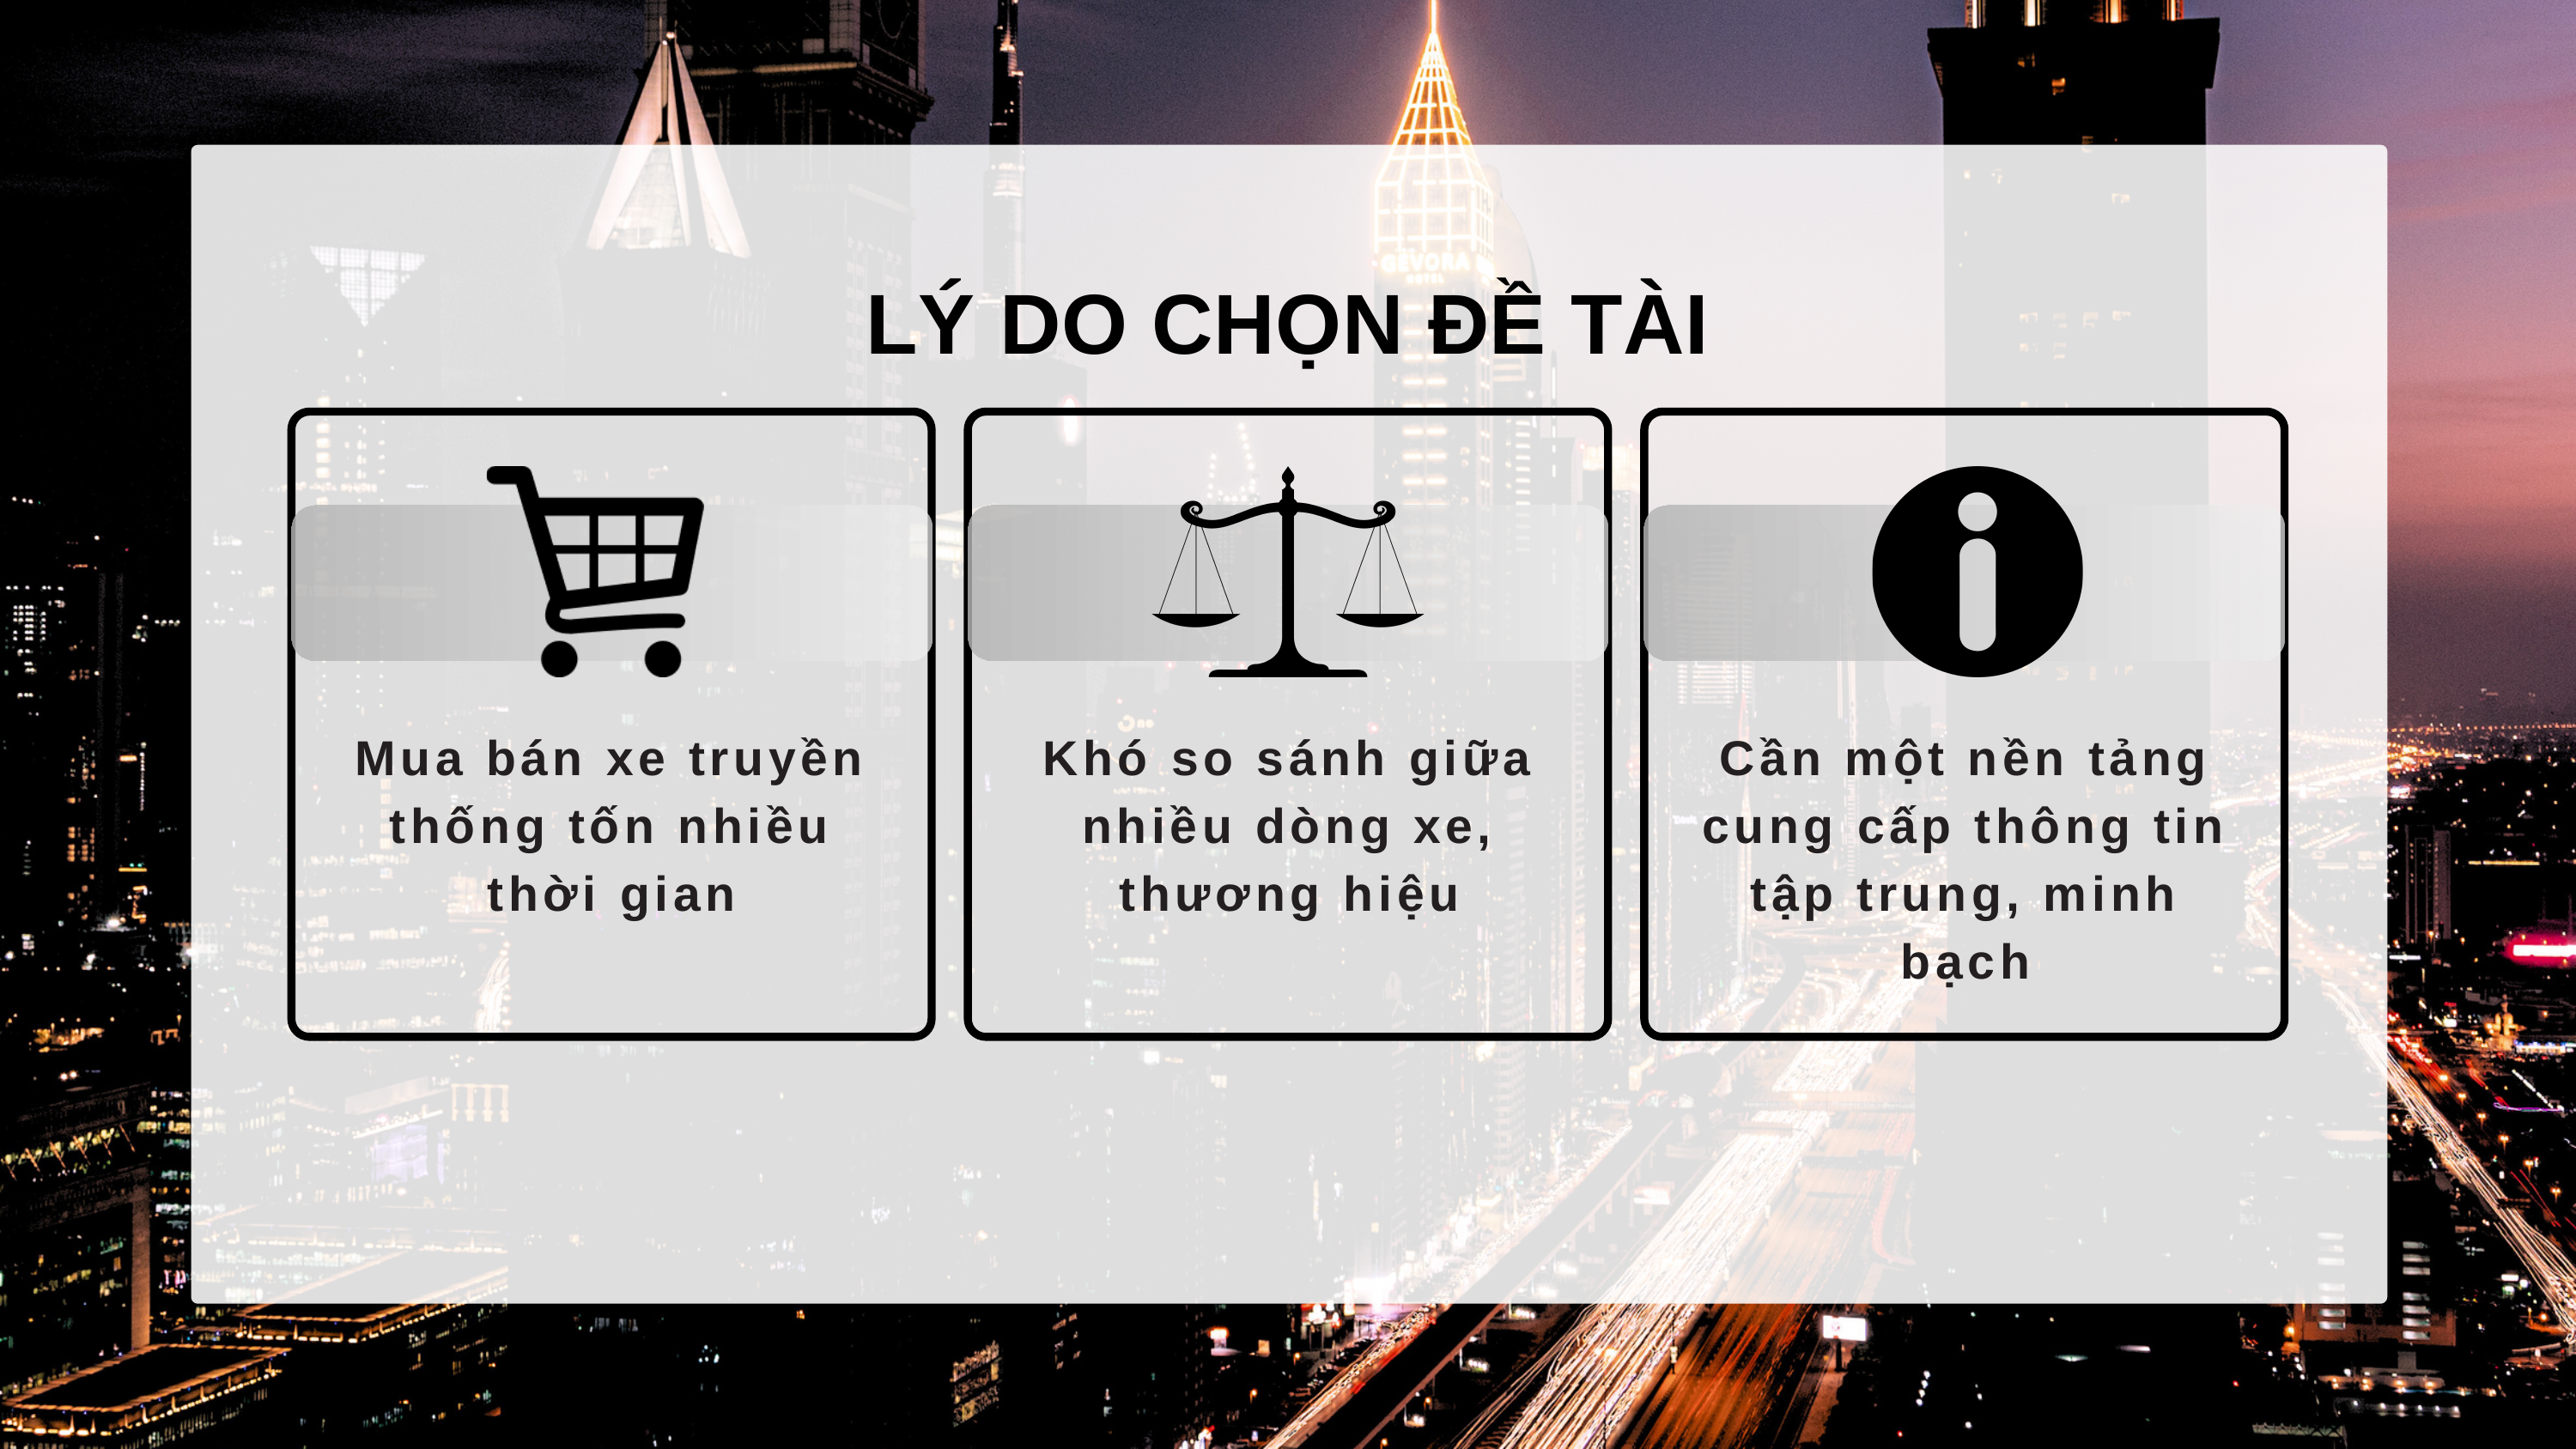

LÝ DO CHỌN ĐỀ TÀI

Mua bán xe truyền thống tốn nhiều thời gian
Khó so sánh giữa nhiều dòng xe, thương hiệu
Cần một nền tảng cung cấp thông tin tập trung, minh bạch